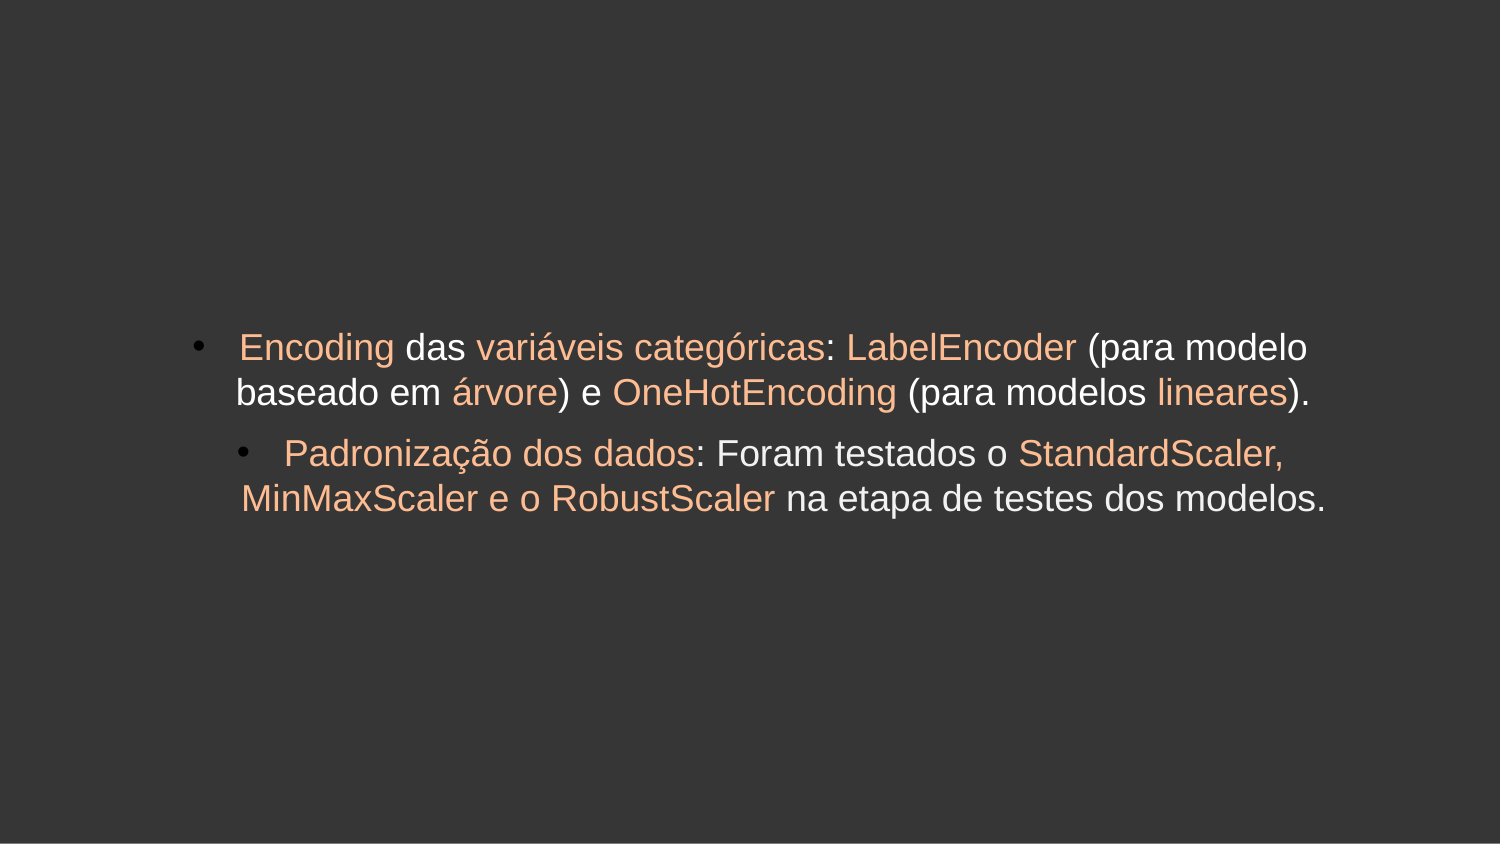

Encoding das variáveis categóricas: LabelEncoder (para modelo baseado em árvore) e OneHotEncoding (para modelos lineares).
Padronização dos dados: Foram testados o StandardScaler, MinMaxScaler e o RobustScaler na etapa de testes dos modelos.